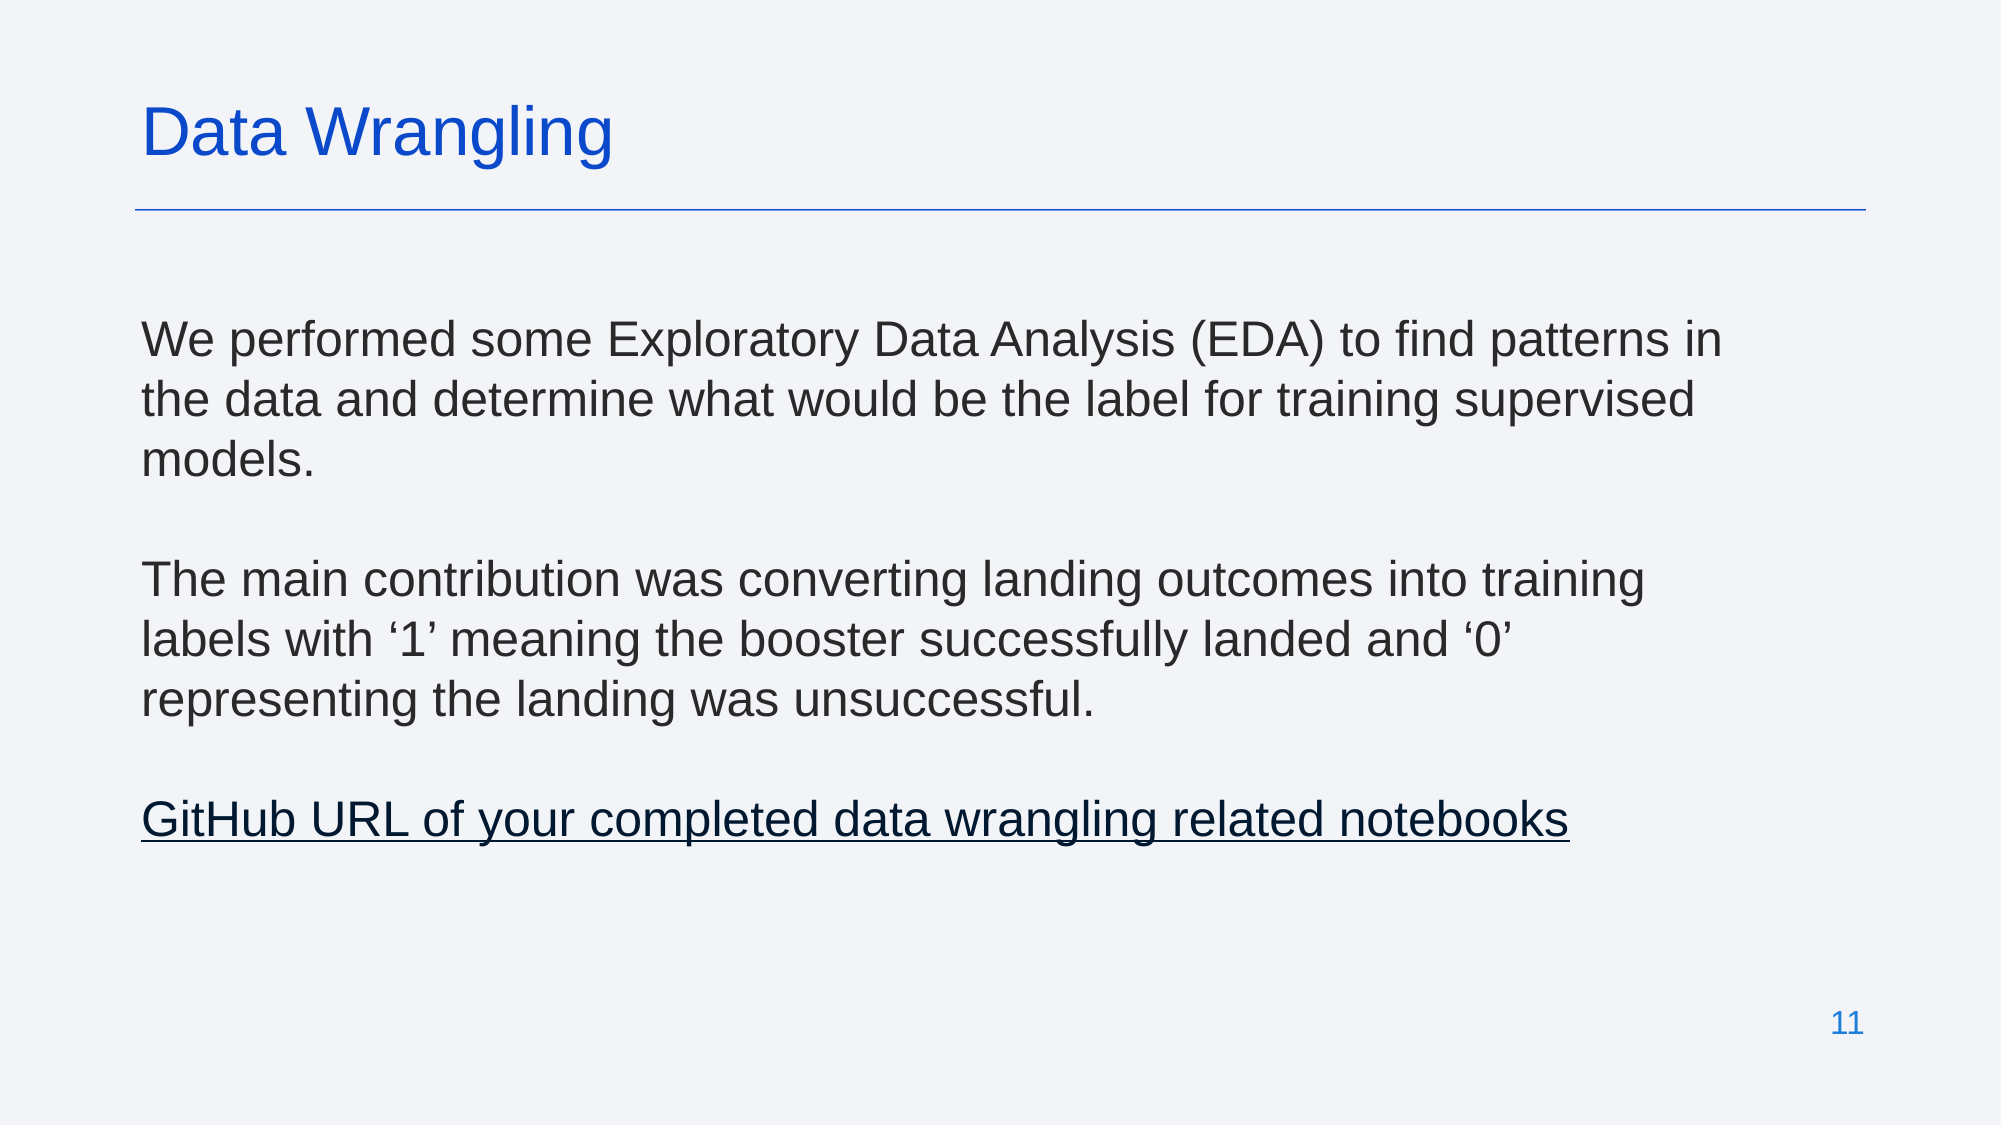

Data Wrangling
We performed some Exploratory Data Analysis (EDA) to find patterns in the data and determine what would be the label for training supervised models.

The main contribution was converting landing outcomes into training labels with ‘1’ meaning the booster successfully landed and ‘0’ representing the landing was unsuccessful.

GitHub URL of your completed data wrangling related notebooks

11